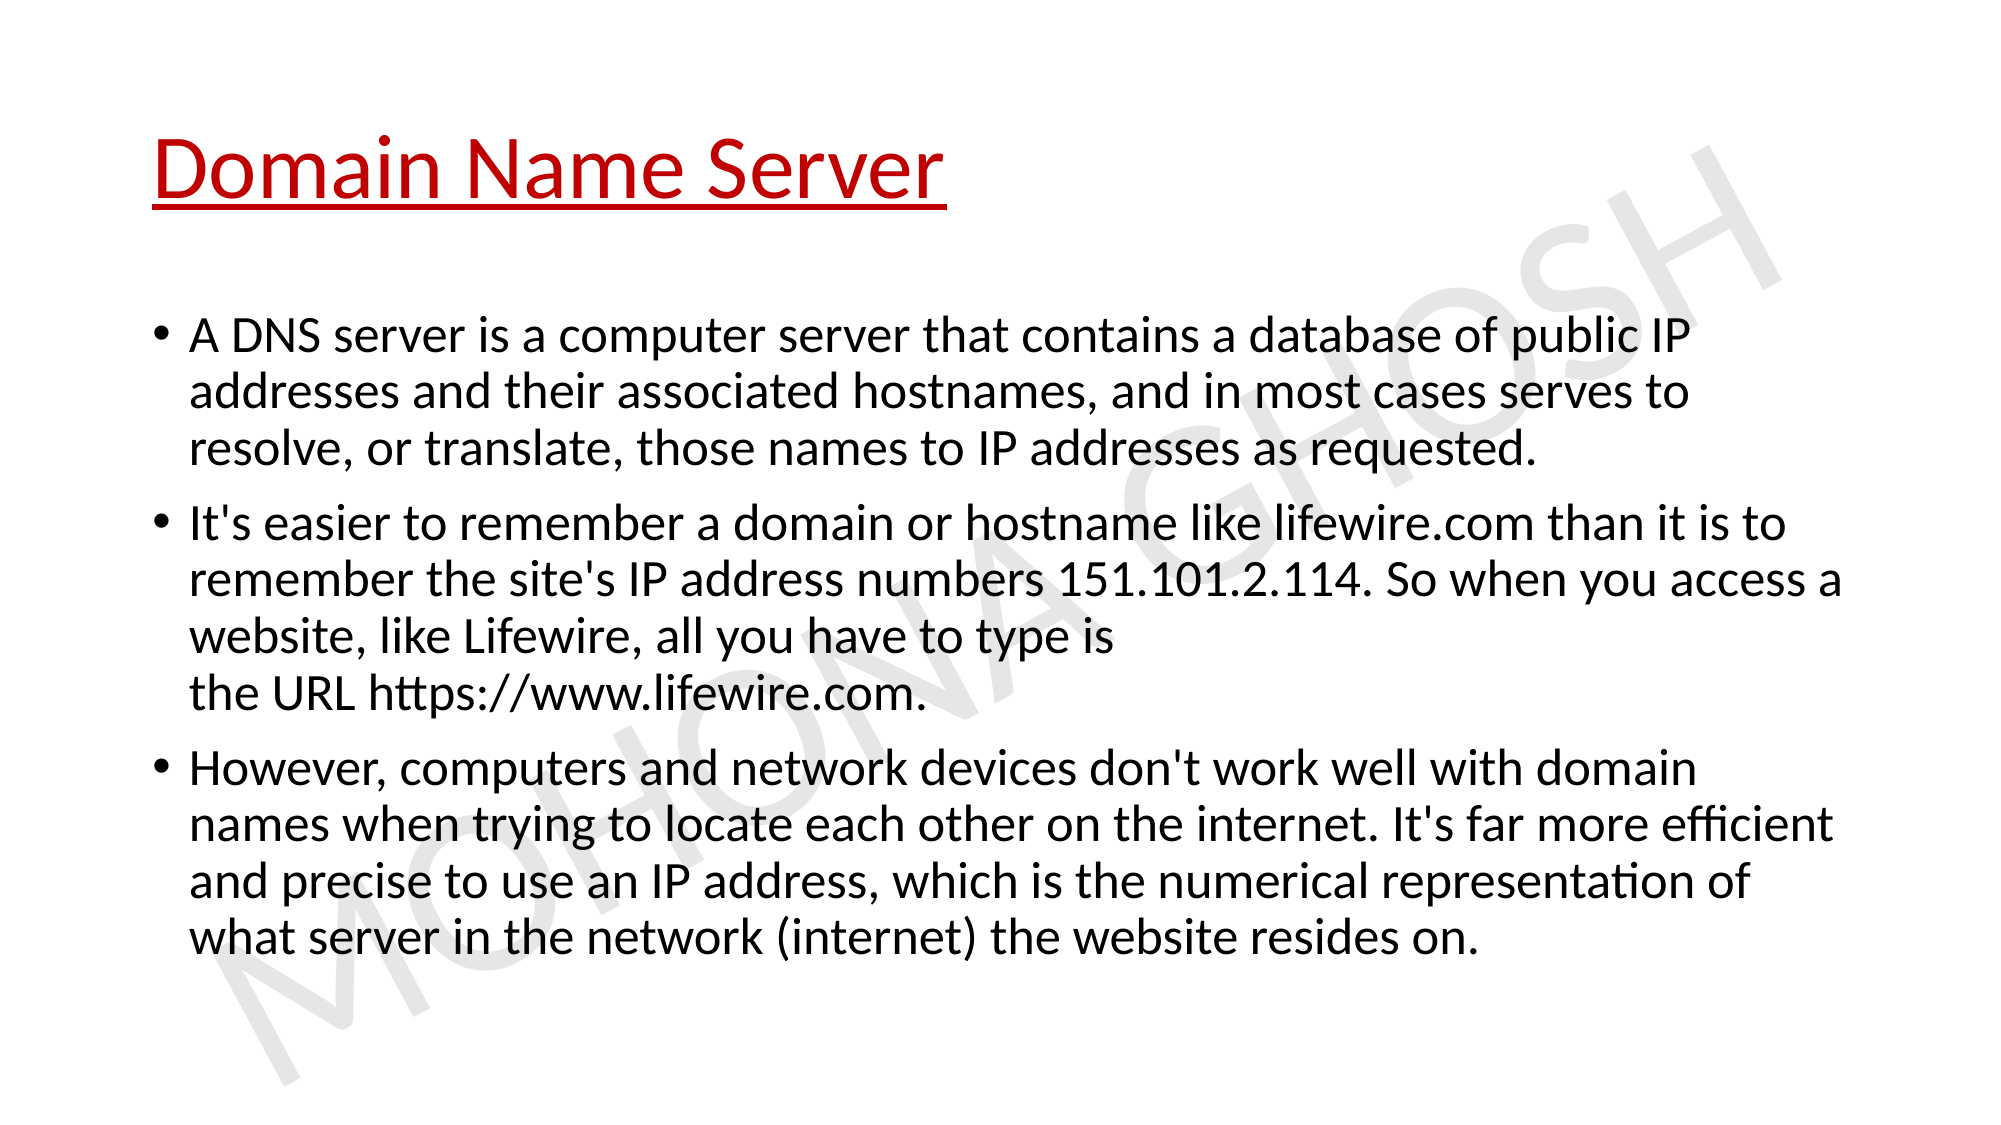

# Domain Name Server
A DNS server is a computer server that contains a database of public IP addresses and their associated hostnames, and in most cases serves to resolve, or translate, those names to IP addresses as requested.
It's easier to remember a domain or hostname like lifewire.com than it is to remember the site's IP address numbers 151.101.2.114. So when you access a website, like Lifewire, all you have to type is the URL https://www.lifewire.com.
However, computers and network devices don't work well with domain names when trying to locate each other on the internet. It's far more efficient and precise to use an IP address, which is the numerical representation of what server in the network (internet) the website resides on.